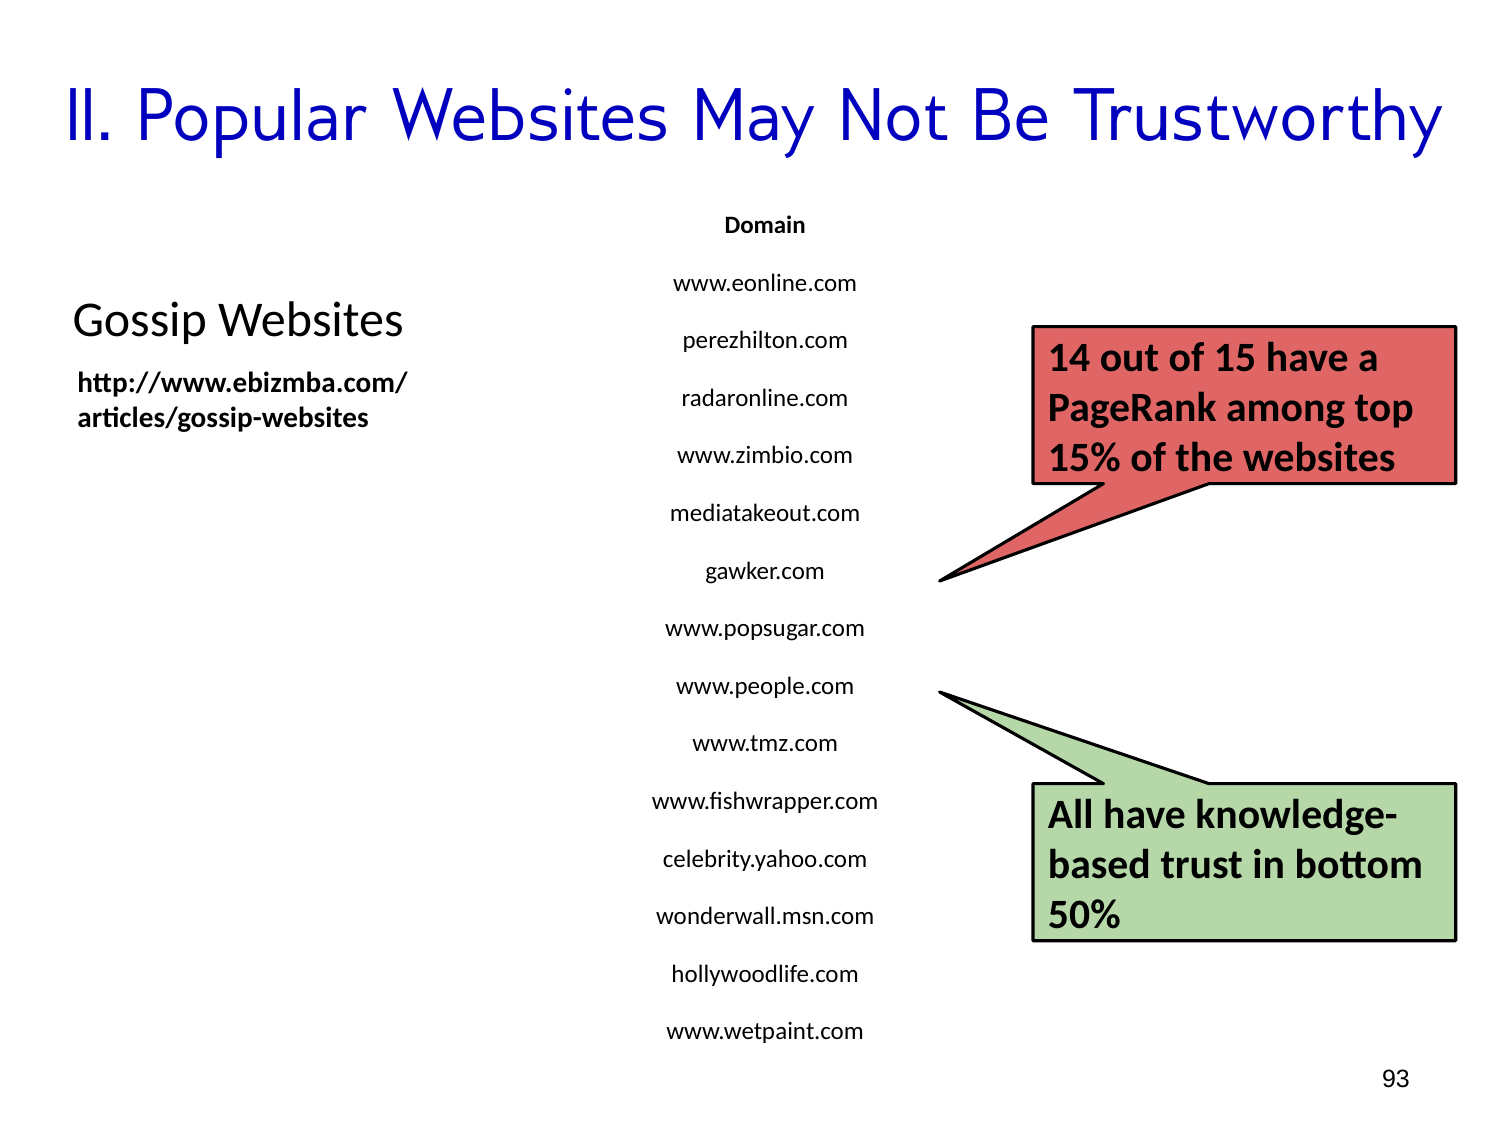

II. Popular Websites May Not Be Trustworthy
| Domain |
| --- |
| www.eonline.com |
| perezhilton.com |
| radaronline.com |
| www.zimbio.com |
| mediatakeout.com |
| gawker.com |
| www.popsugar.com |
| www.people.com |
| www.tmz.com |
| www.fishwrapper.com |
| celebrity.yahoo.com |
| wonderwall.msn.com |
| hollywoodlife.com |
| www.wetpaint.com |
Gossip Websites
14 out of 15 have a PageRank among top 15% of the websites
http://www.ebizmba.com/articles/gossip-websites
All have knowledge-based trust in bottom 50%
93